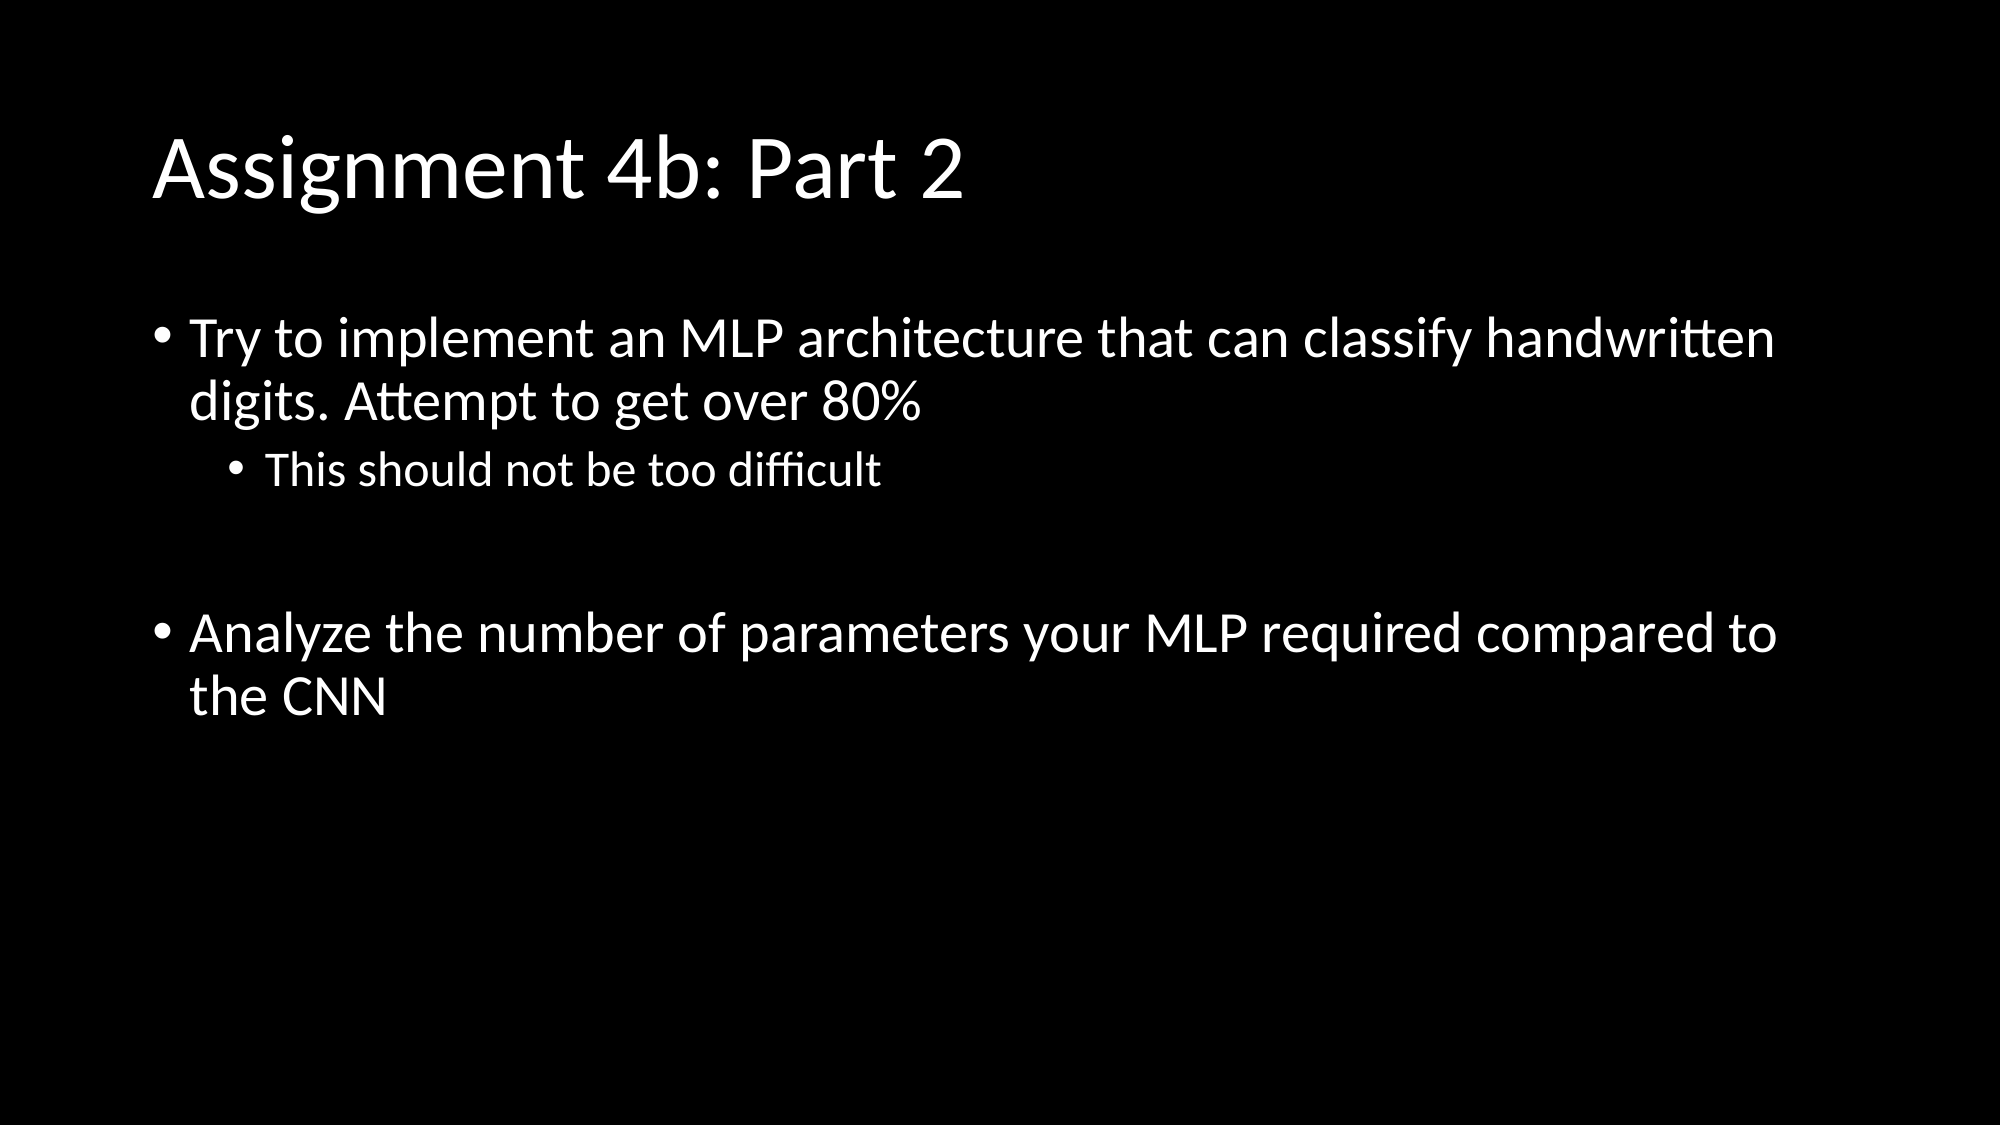

# Assignment 4b: Part 2
Try to implement an MLP architecture that can classify handwritten digits. Attempt to get over 80%
This should not be too difficult

Analyze the number of parameters your MLP required compared to the CNN